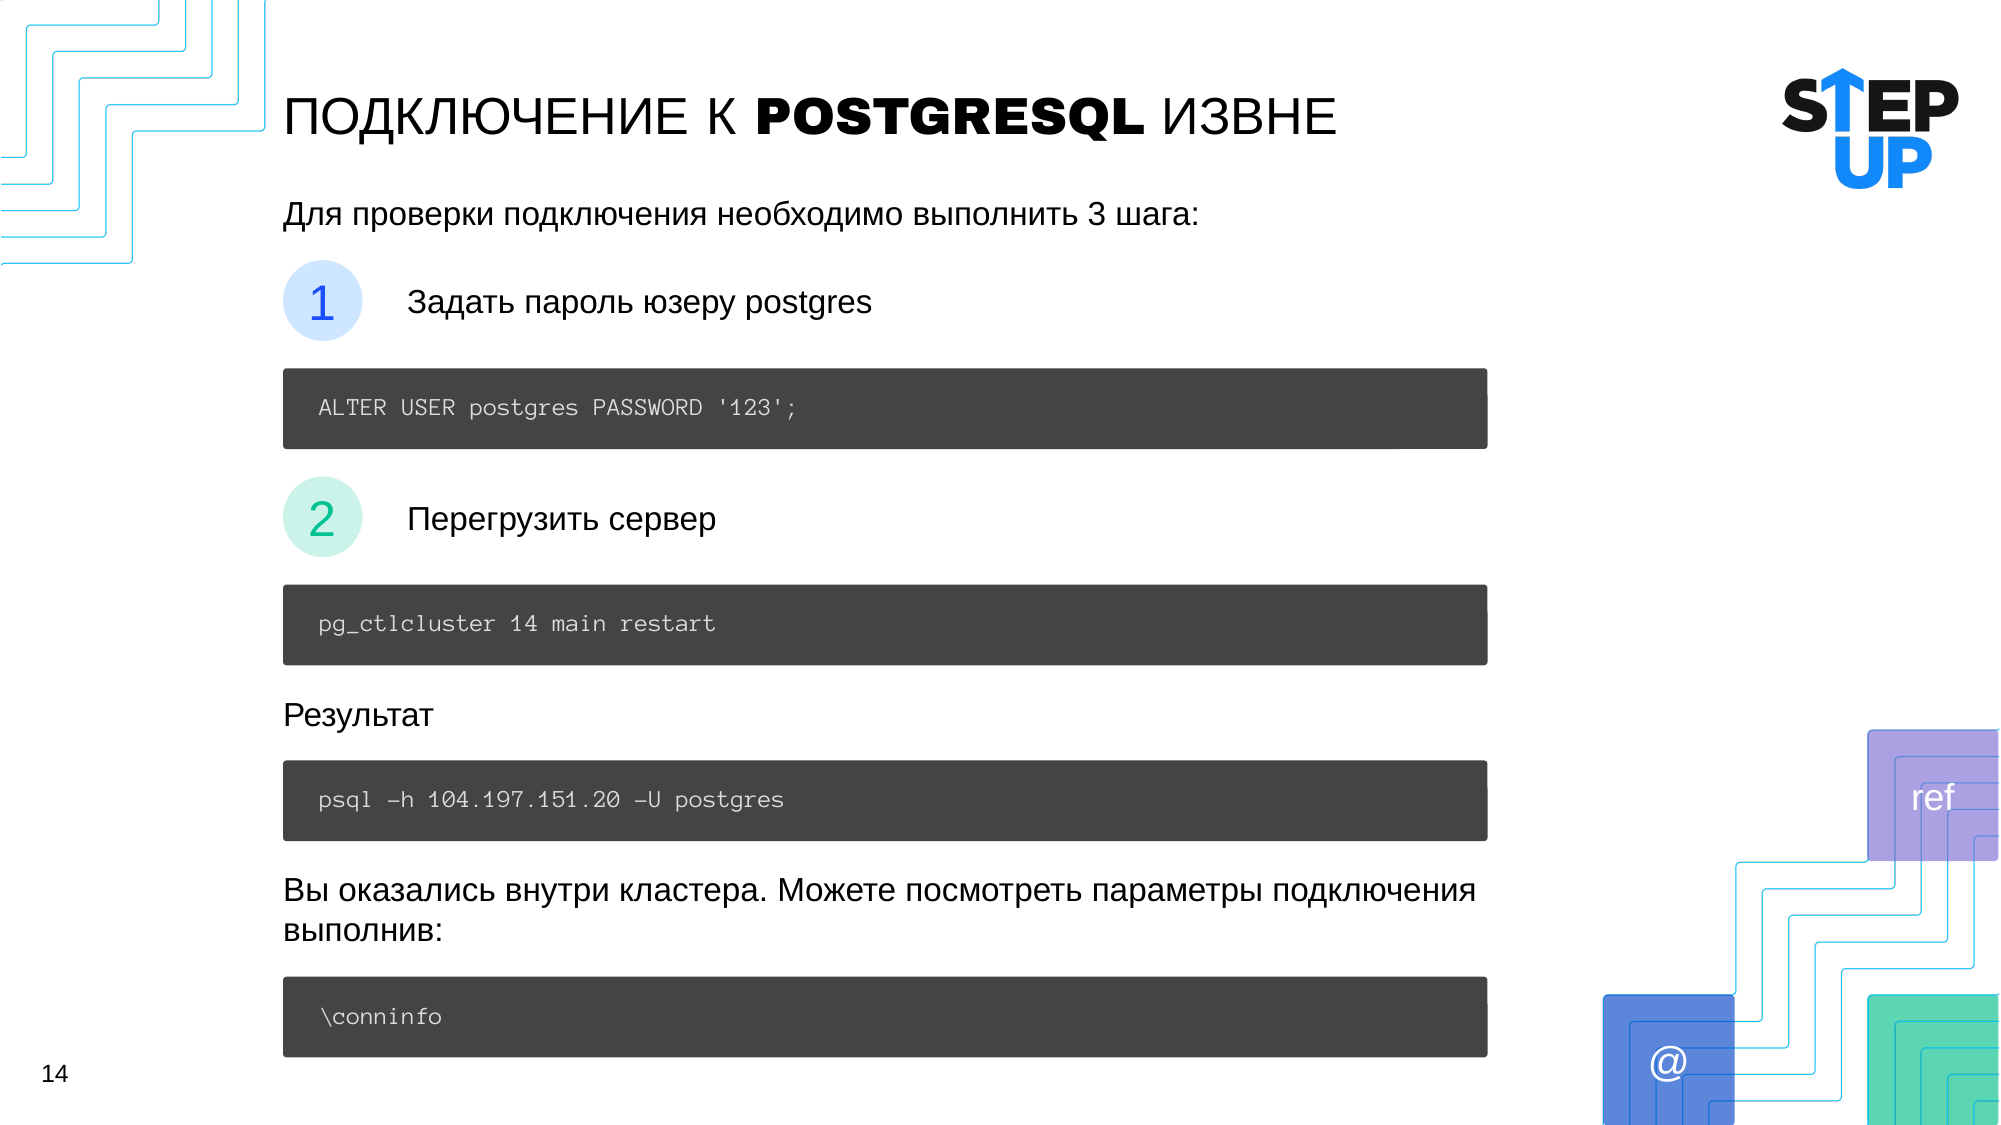

# ПОДКЛЮЧЕНИЕ К POSTGRESQL ИЗВНЕ
Для проверки подключения необходимо выполнить 3 шага:
1
Задать пароль юзеру postgres
ALTER USER postgres PASSWORD '123';
2
Перегрузить сервер
pg_ctlcluster 14 main restart
Результат
psql -h 104.197.151.20 -U postgres
Вы оказались внутри кластера. Можете посмотреть параметры подключения выполнив:
\conninfo
14